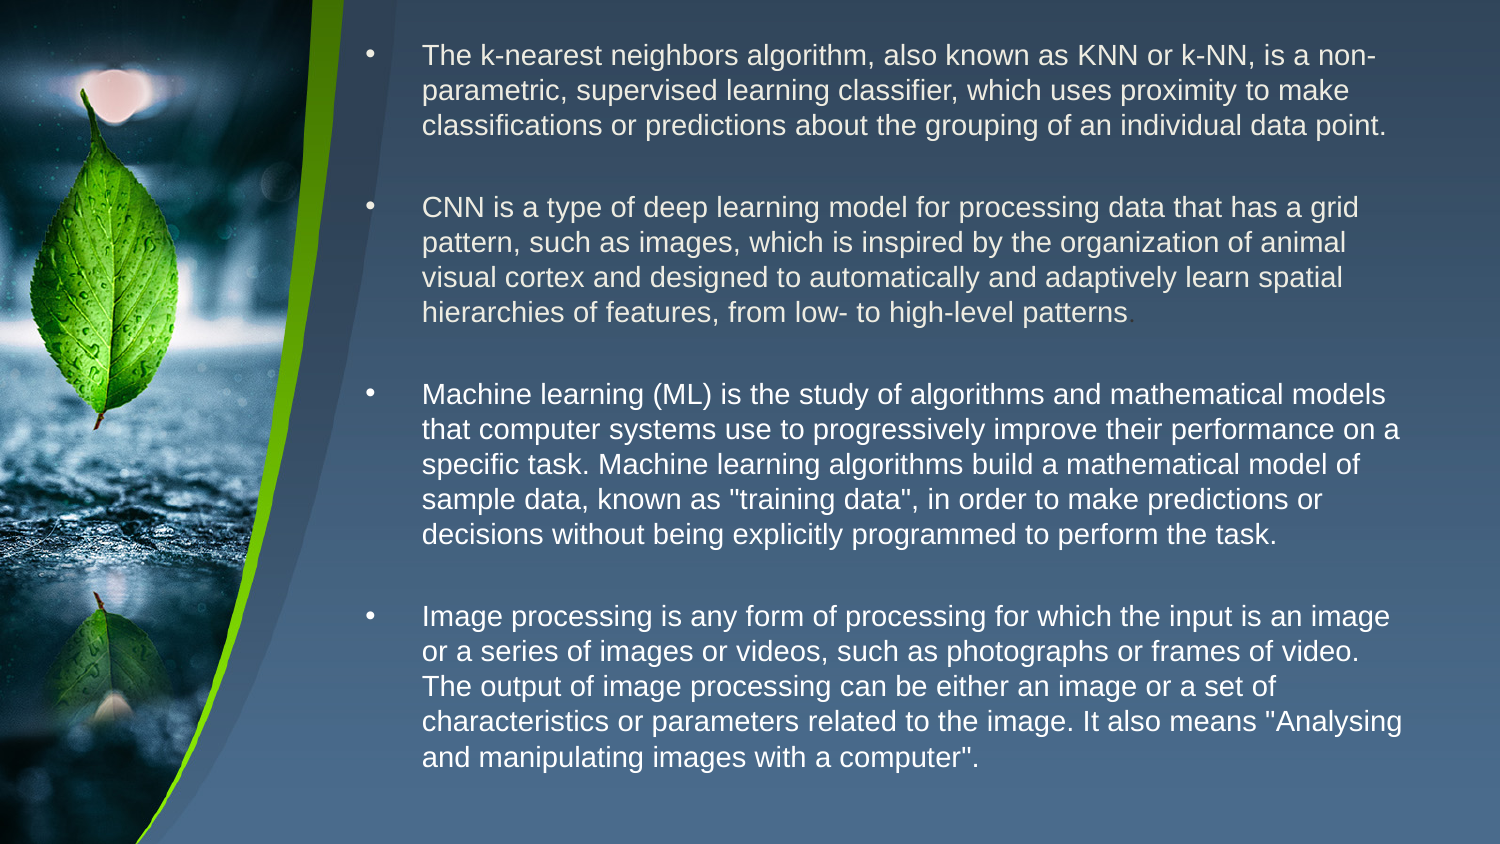

The k-nearest neighbors algorithm, also known as KNN or k-NN, is a non-parametric, supervised learning classifier, which uses proximity to make classifications or predictions about the grouping of an individual data point.

CNN is a type of deep learning model for processing data that has a grid pattern, such as images, which is inspired by the organization of animal visual cortex and designed to automatically and adaptively learn spatial hierarchies of features, from low- to high-level patterns.

Machine learning (ML) is the study of algorithms and mathematical models that computer systems use to progressively improve their performance on a specific task. Machine learning algorithms build a mathematical model of sample data, known as "training data", in order to make predictions or decisions without being explicitly programmed to perform the task.

Image processing is any form of processing for which the input is an image or a series of images or videos, such as photographs or frames of video. The output of image processing can be either an image or a set of characteristics or parameters related to the image. It also means "Analysing and manipulating images with a computer".